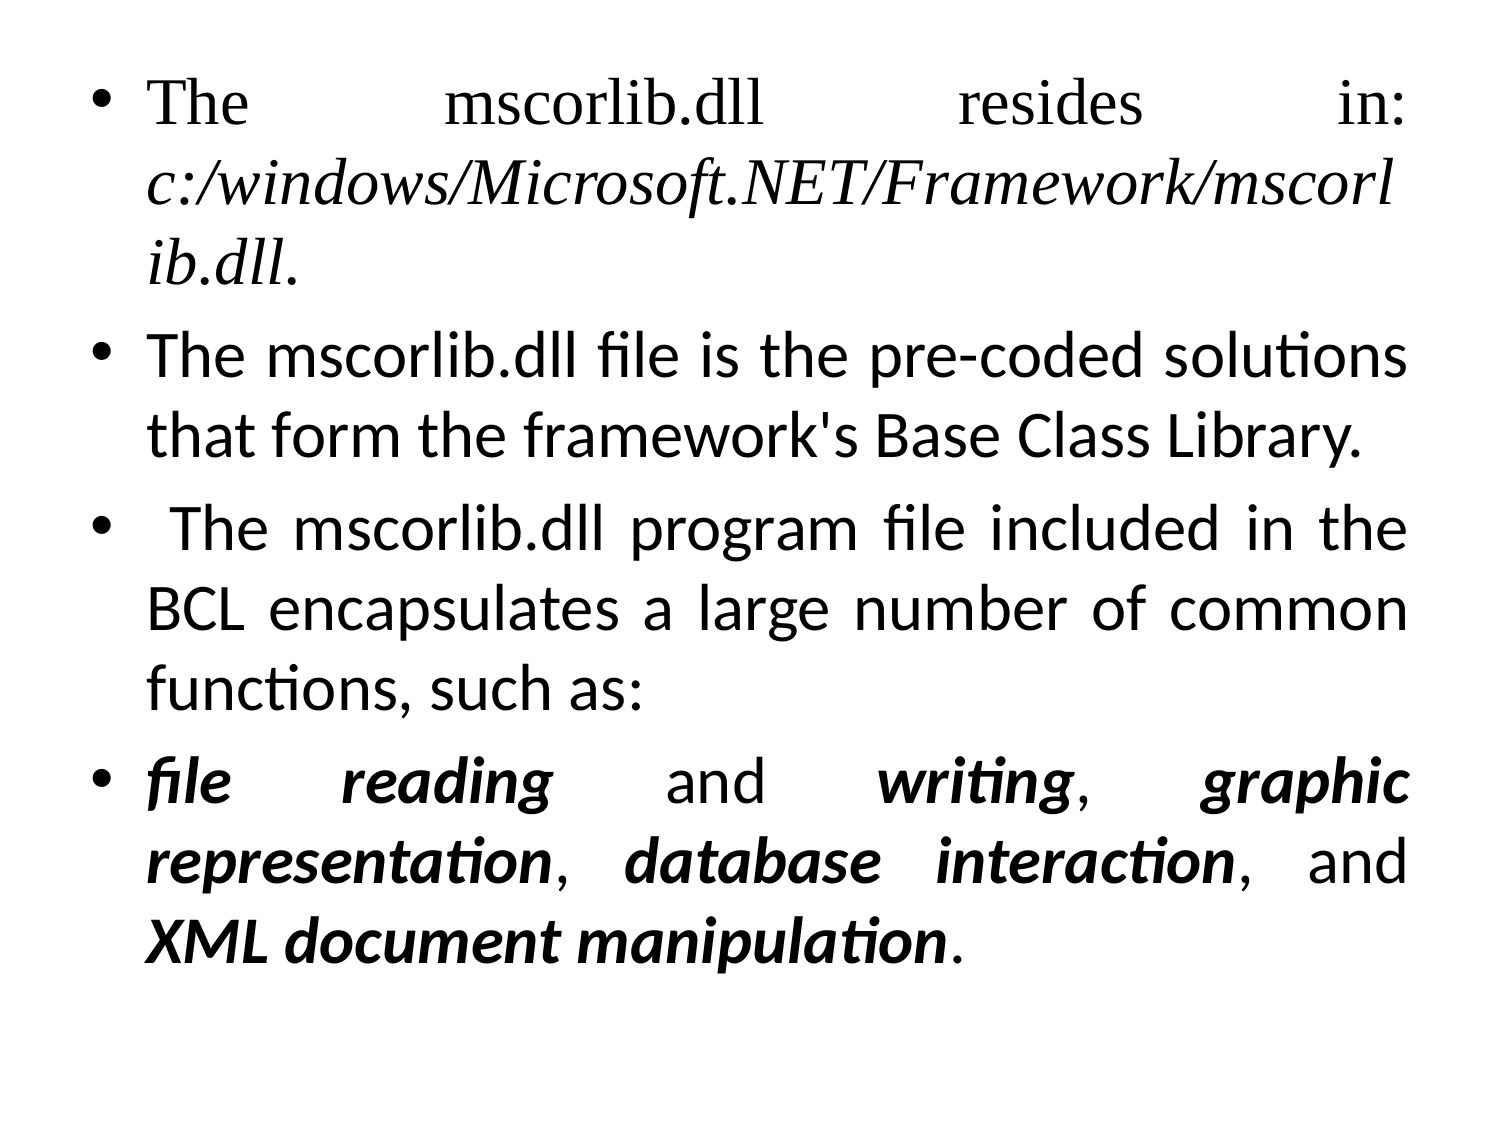

The mscorlib.dll resides in: c:/windows/Microsoft.NET/Framework/mscorlib.dll.
The mscorlib.dll file is the pre-coded solutions that form the framework's Base Class Library.
 The mscorlib.dll program file included in the BCL encapsulates a large number of common functions, such as:
file reading and writing, graphic representation, database interaction, and XML document manipulation.